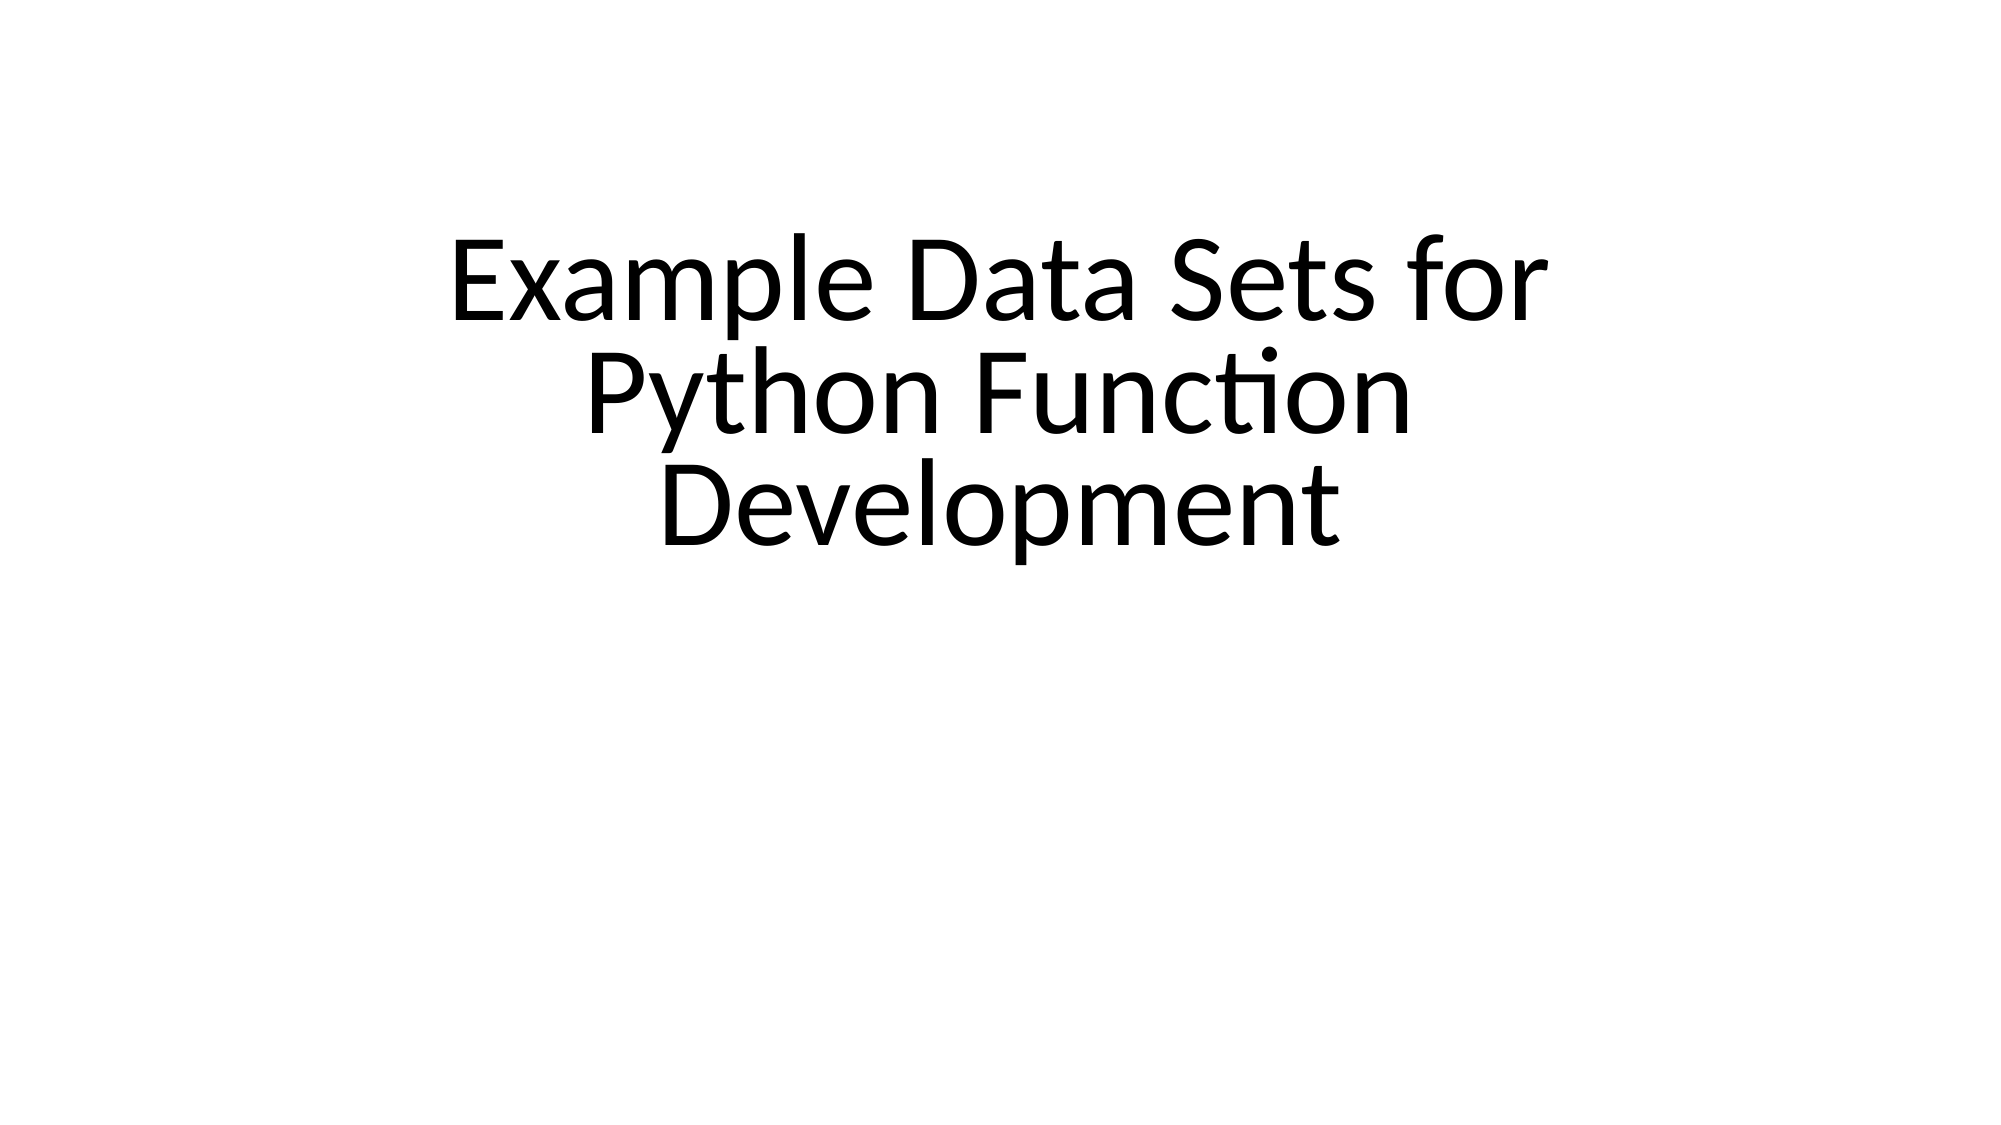

Example Data Sets for Python Function Development